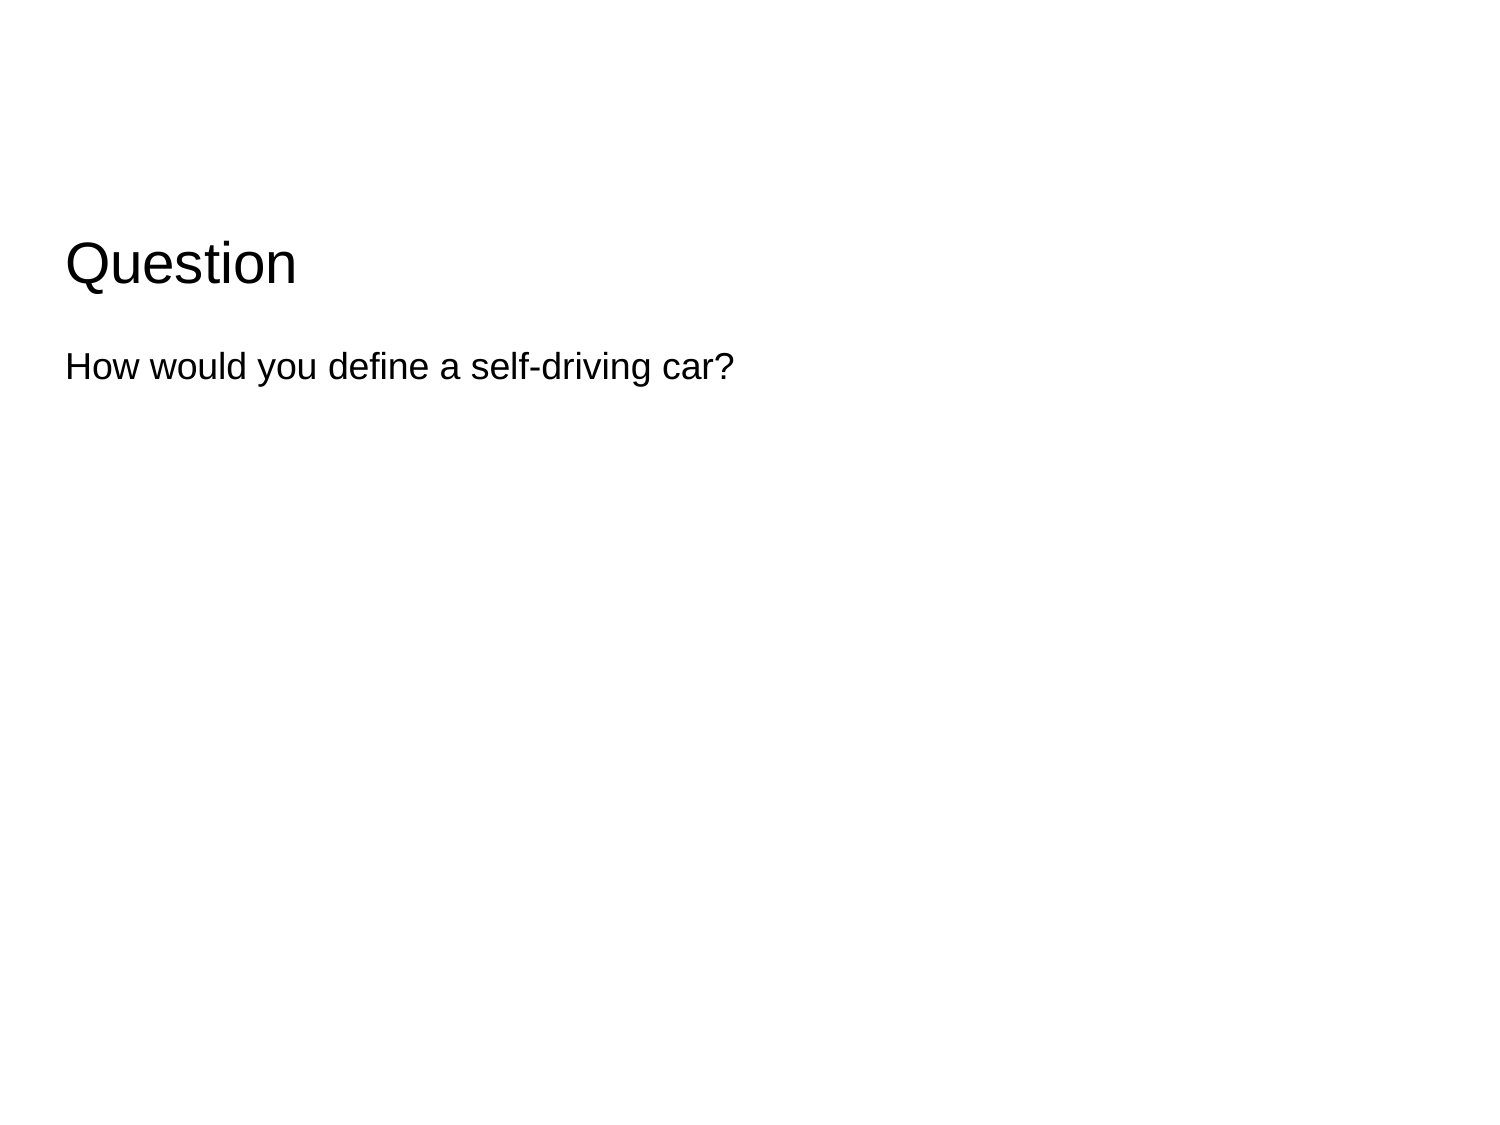

Question
How would you define a self-driving car?